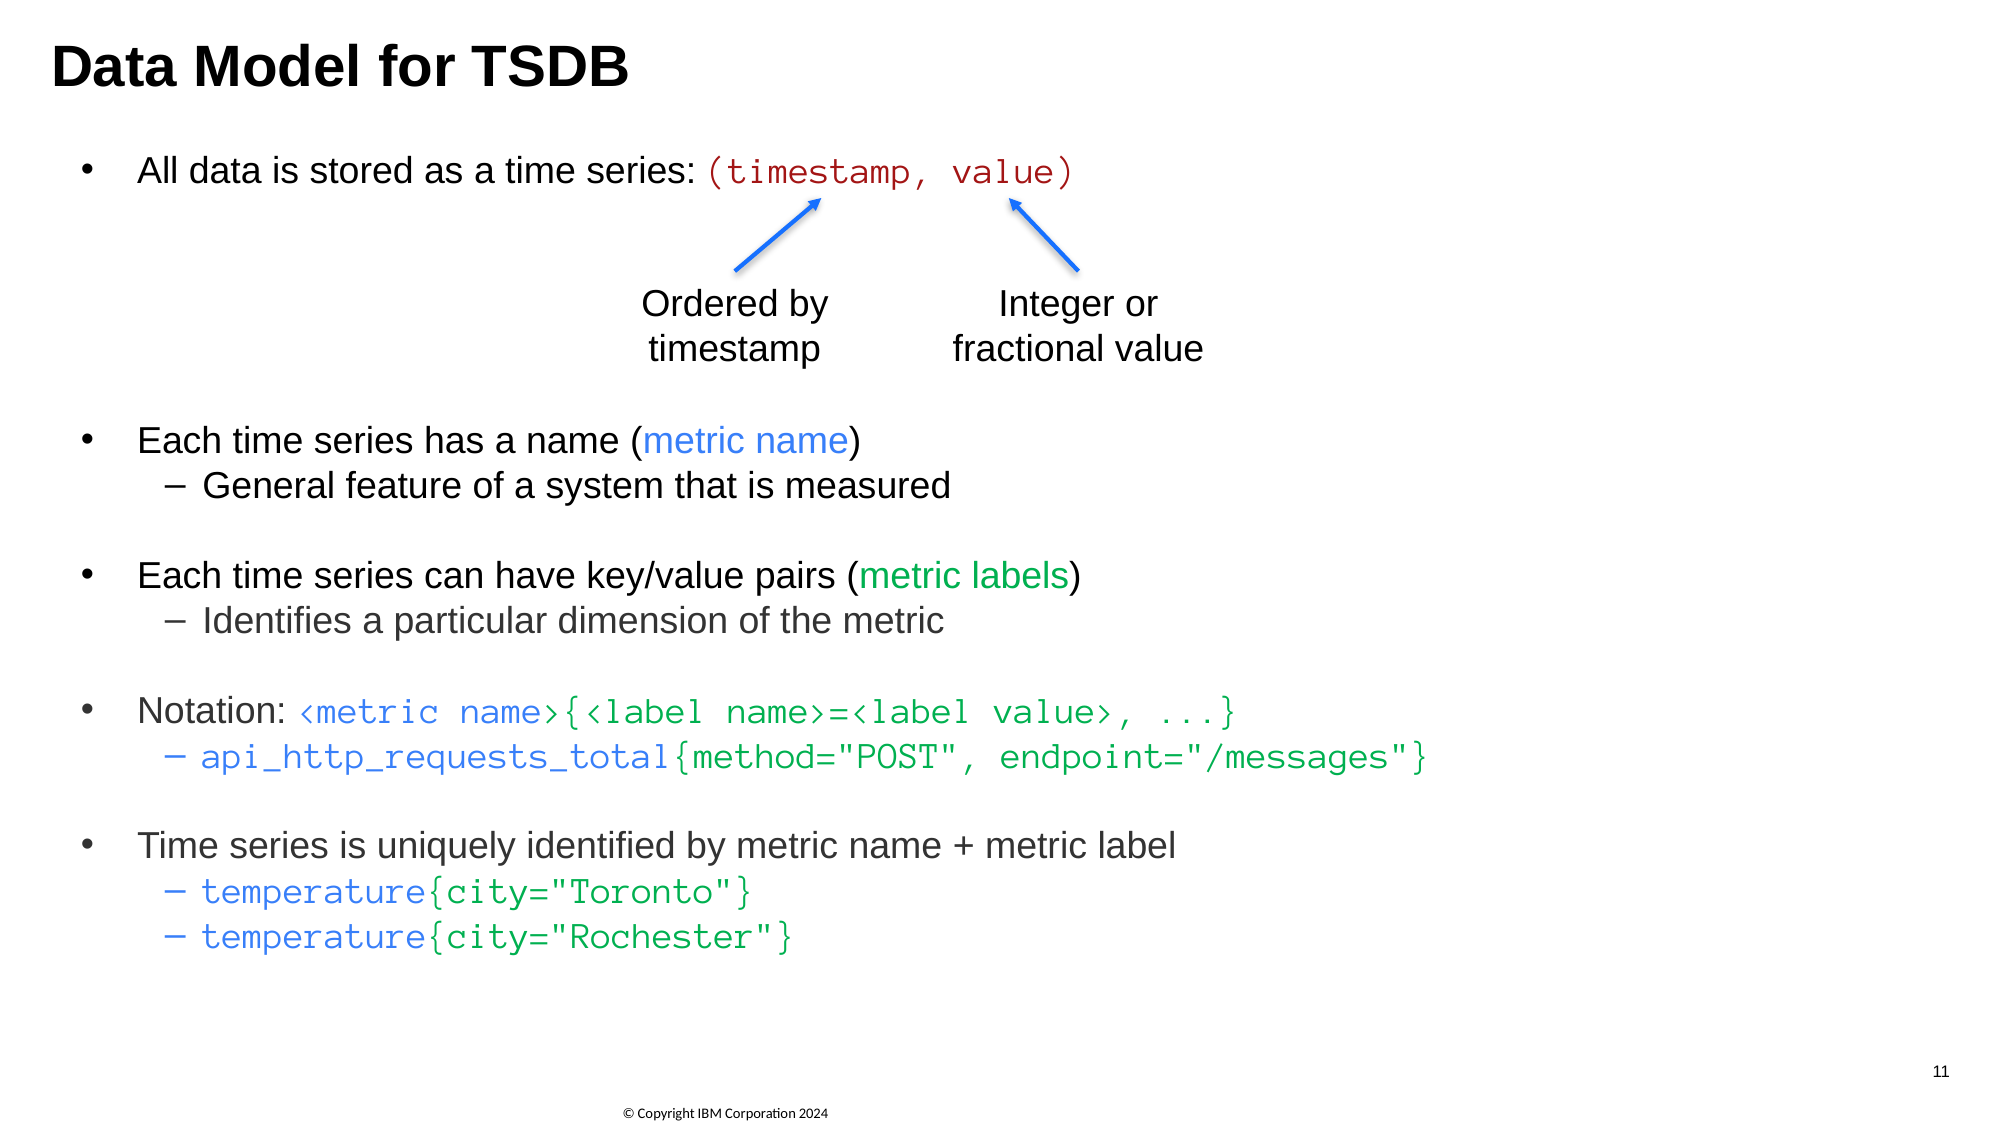

Data Model for TSDB
All data is stored as a time series: (timestamp, value)

Each time series has a name (metric name)
General feature of a system that is measured

Each time series can have key/value pairs (metric labels)
Identifies a particular dimension of the metric

Notation: <metric name>{<label name>=<label value>, ...}
api_http_requests_total{method="POST", endpoint="/messages"}

Time series is uniquely identified by metric name + metric label
temperature{city="Toronto"}
temperature{city="Rochester"}

Ordered by timestamp
Integer or fractional value
11